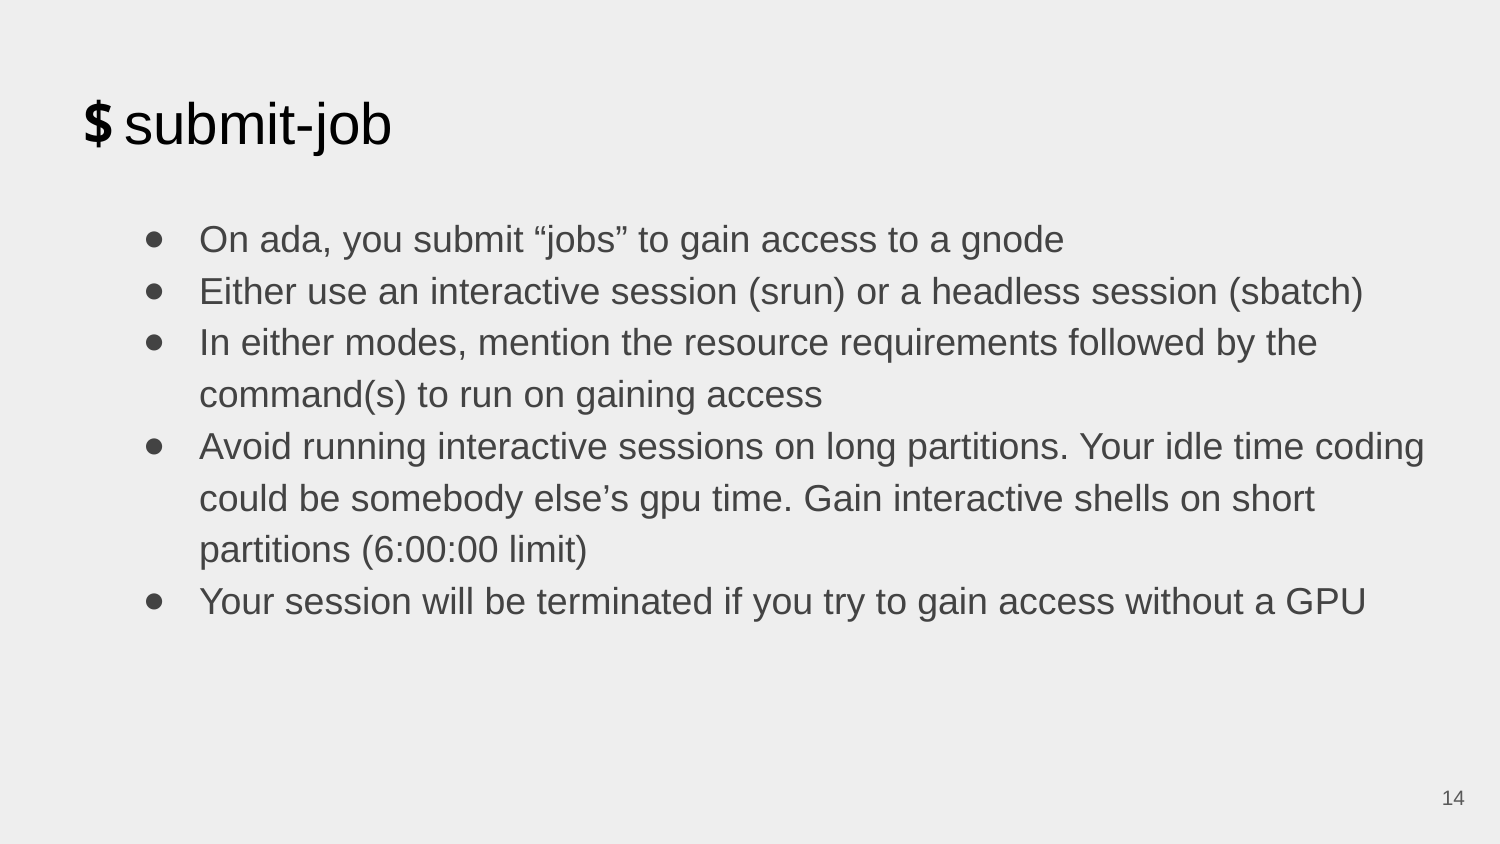

# submit-job
On ada, you submit “jobs” to gain access to a gnode
Either use an interactive session (srun) or a headless session (sbatch)
In either modes, mention the resource requirements followed by the command(s) to run on gaining access
Avoid running interactive sessions on long partitions. Your idle time coding could be somebody else’s gpu time. Gain interactive shells on short partitions (6:00:00 limit)
Your session will be terminated if you try to gain access without a GPU
14